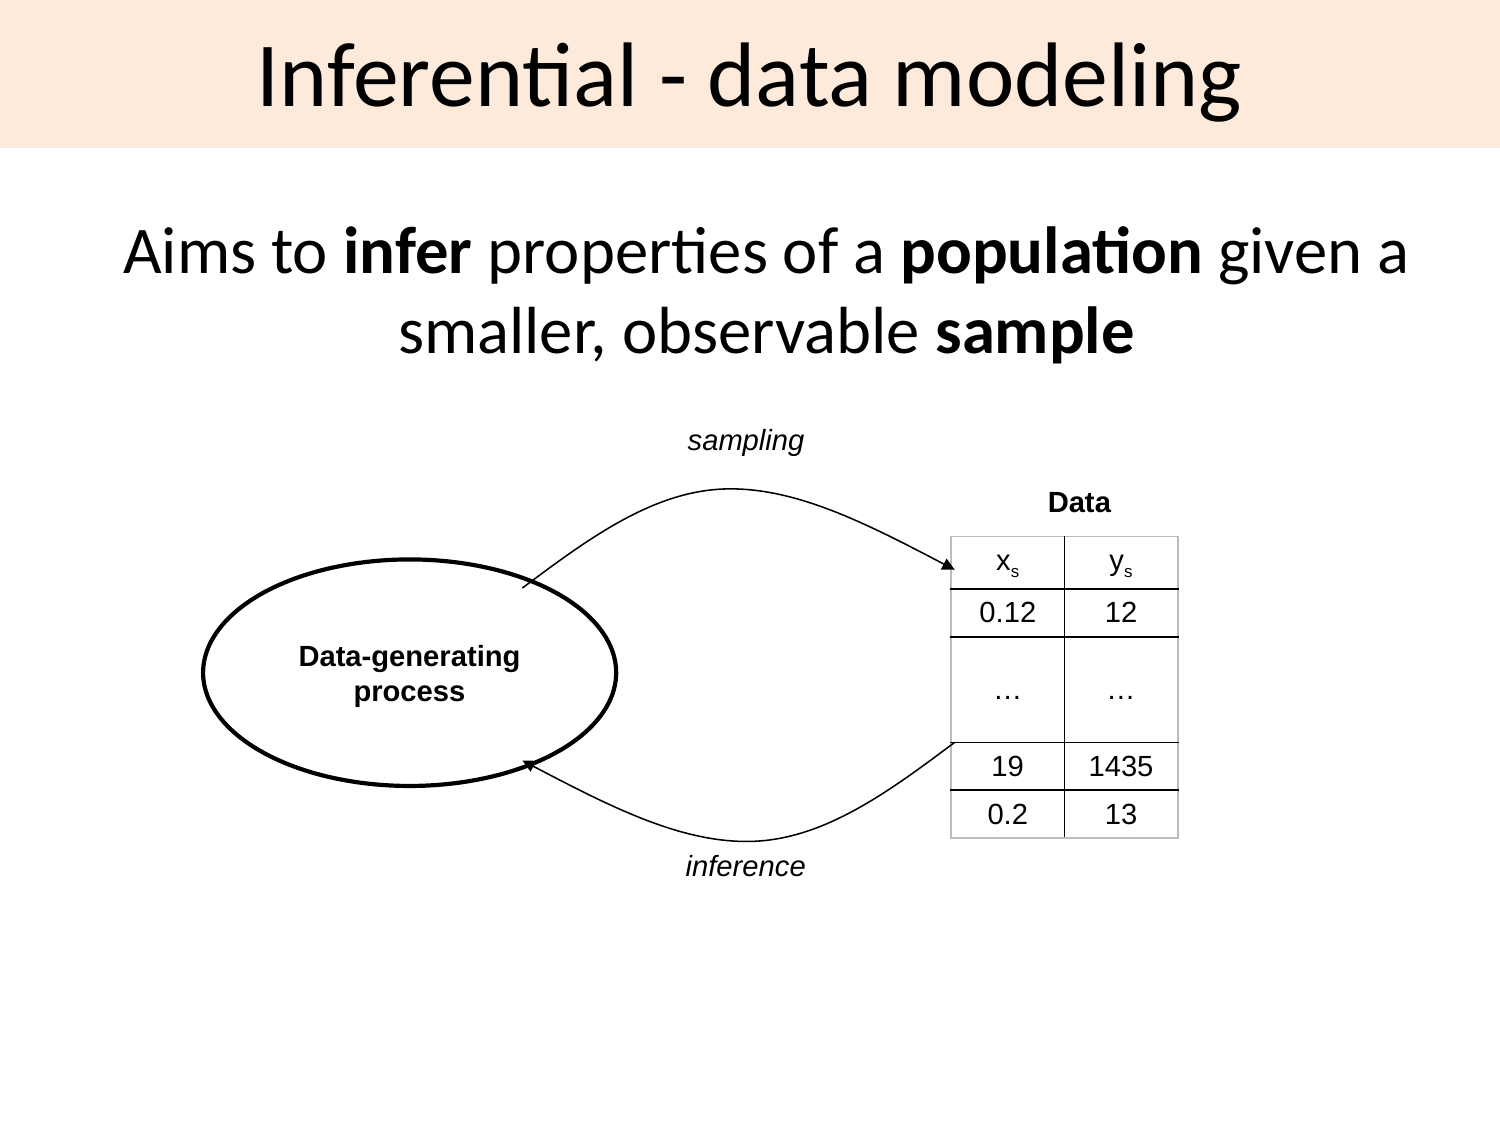

# Inferential - data modeling
Aims to infer properties of a population given a smaller, observable sample
sampling
Data

| xs | ys |
| --- | --- |
| 0.12 | 12 |
| … | … |
| 19 | 1435 |
| 0.2 | 13 |
Data-generating process

inference